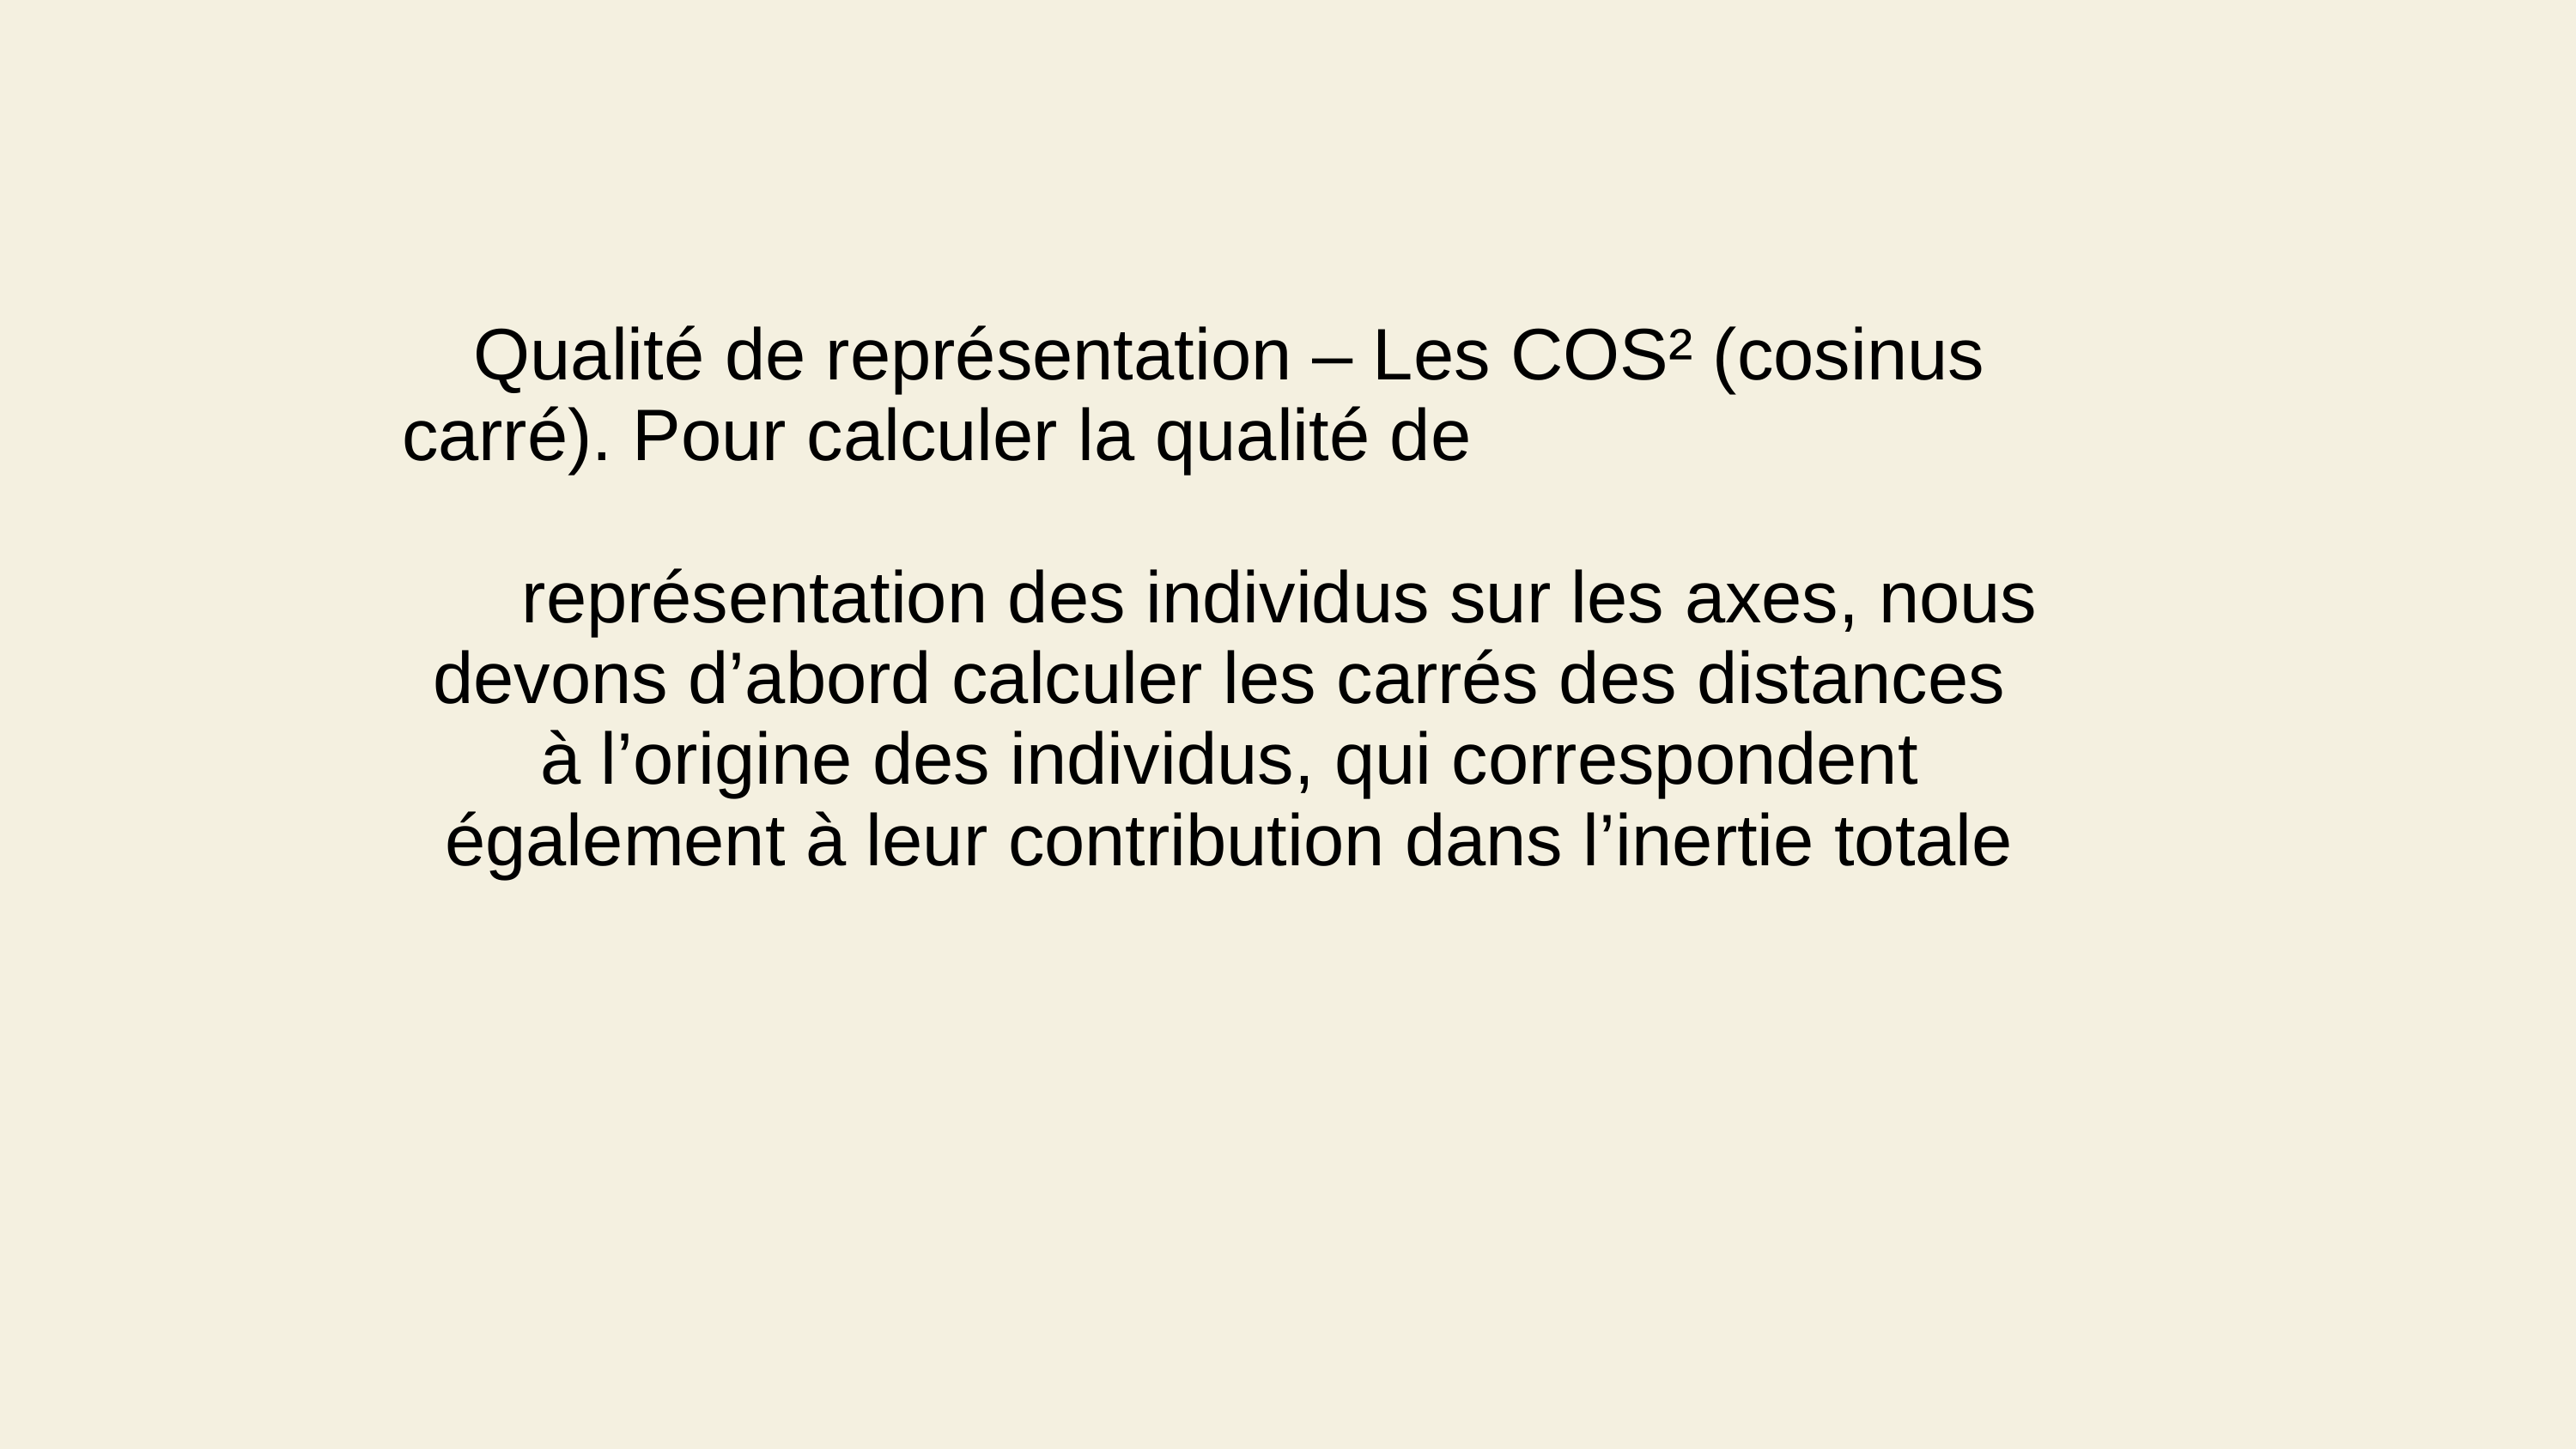

Qualité de représentation – Les COS² (cosinus carré). Pour calculer la qualité de                                                                                                                      représentation des individus sur les axes, nous devons d’abord calculer les carrés des distances
à l’origine des individus, qui correspondent également à leur contribution dans l’inertie totale